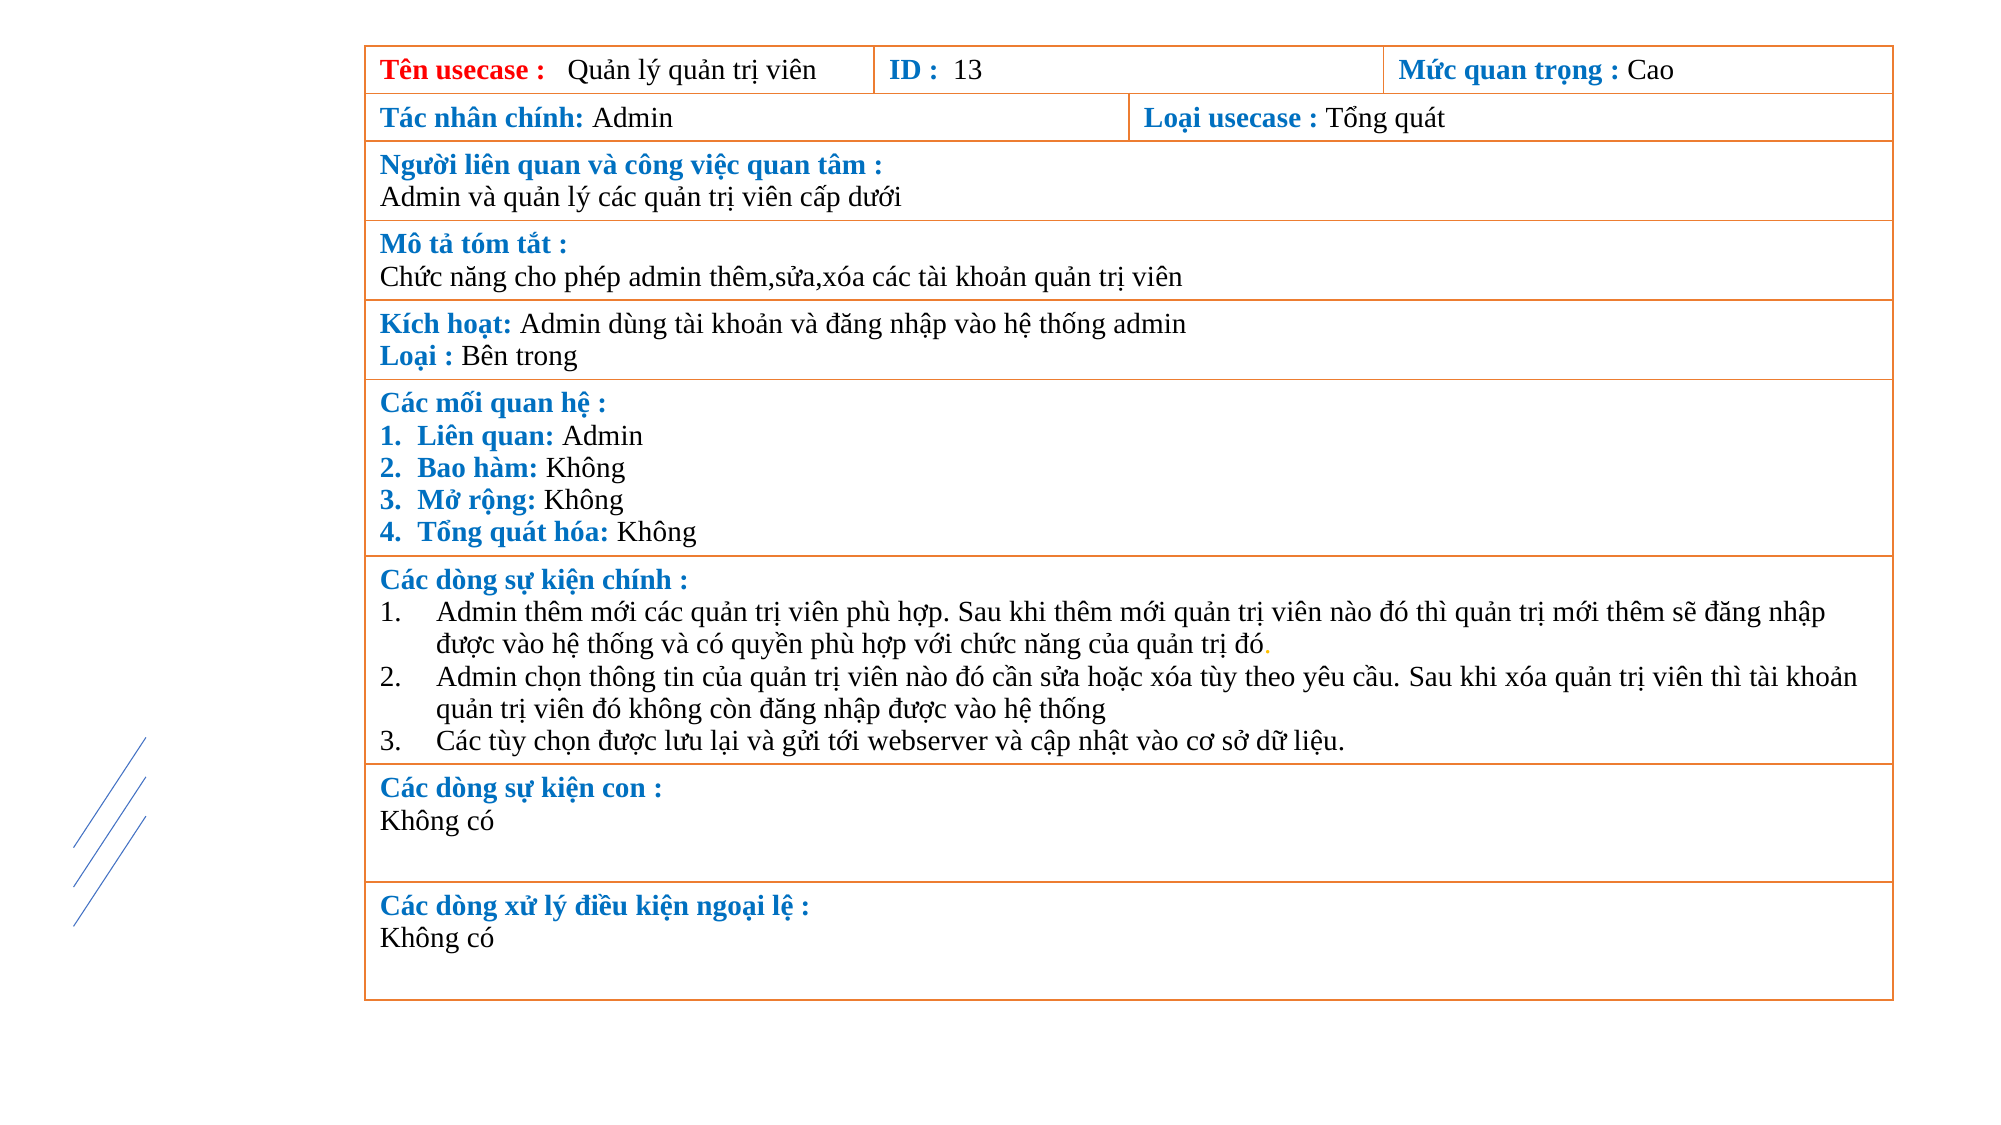

| Tên usecase : Quản lý quản trị viên | ID : 13 |  | Mức quan trọng : Cao |
| --- | --- | --- | --- |
| Tác nhân chính: Admin |  | Loại usecase : Tổng quát |  |
| Người liên quan và công việc quan tâm : Admin và quản lý các quản trị viên cấp dưới |  |  |  |
| Mô tả tóm tắt : Chức năng cho phép admin thêm,sửa,xóa các tài khoản quản trị viên |  |  |  |
| Kích hoạt: Admin dùng tài khoản và đăng nhập vào hệ thống admin Loại : Bên trong |  |  |  |
| Các mối quan hệ : Liên quan: Admin Bao hàm: Không Mở rộng: Không Tổng quát hóa: Không |  |  |  |
| Các dòng sự kiện chính : Admin thêm mới các quản trị viên phù hợp. Sau khi thêm mới quản trị viên nào đó thì quản trị mới thêm sẽ đăng nhập được vào hệ thống và có quyền phù hợp với chức năng của quản trị đó. Admin chọn thông tin của quản trị viên nào đó cần sửa hoặc xóa tùy theo yêu cầu. Sau khi xóa quản trị viên thì tài khoản quản trị viên đó không còn đăng nhập được vào hệ thống Các tùy chọn được lưu lại và gửi tới webserver và cập nhật vào cơ sở dữ liệu. |  |  |  |
| Các dòng sự kiện con : Không có |  |  |  |
| Các dòng xử lý điều kiện ngoại lệ : Không có |  |  |  |